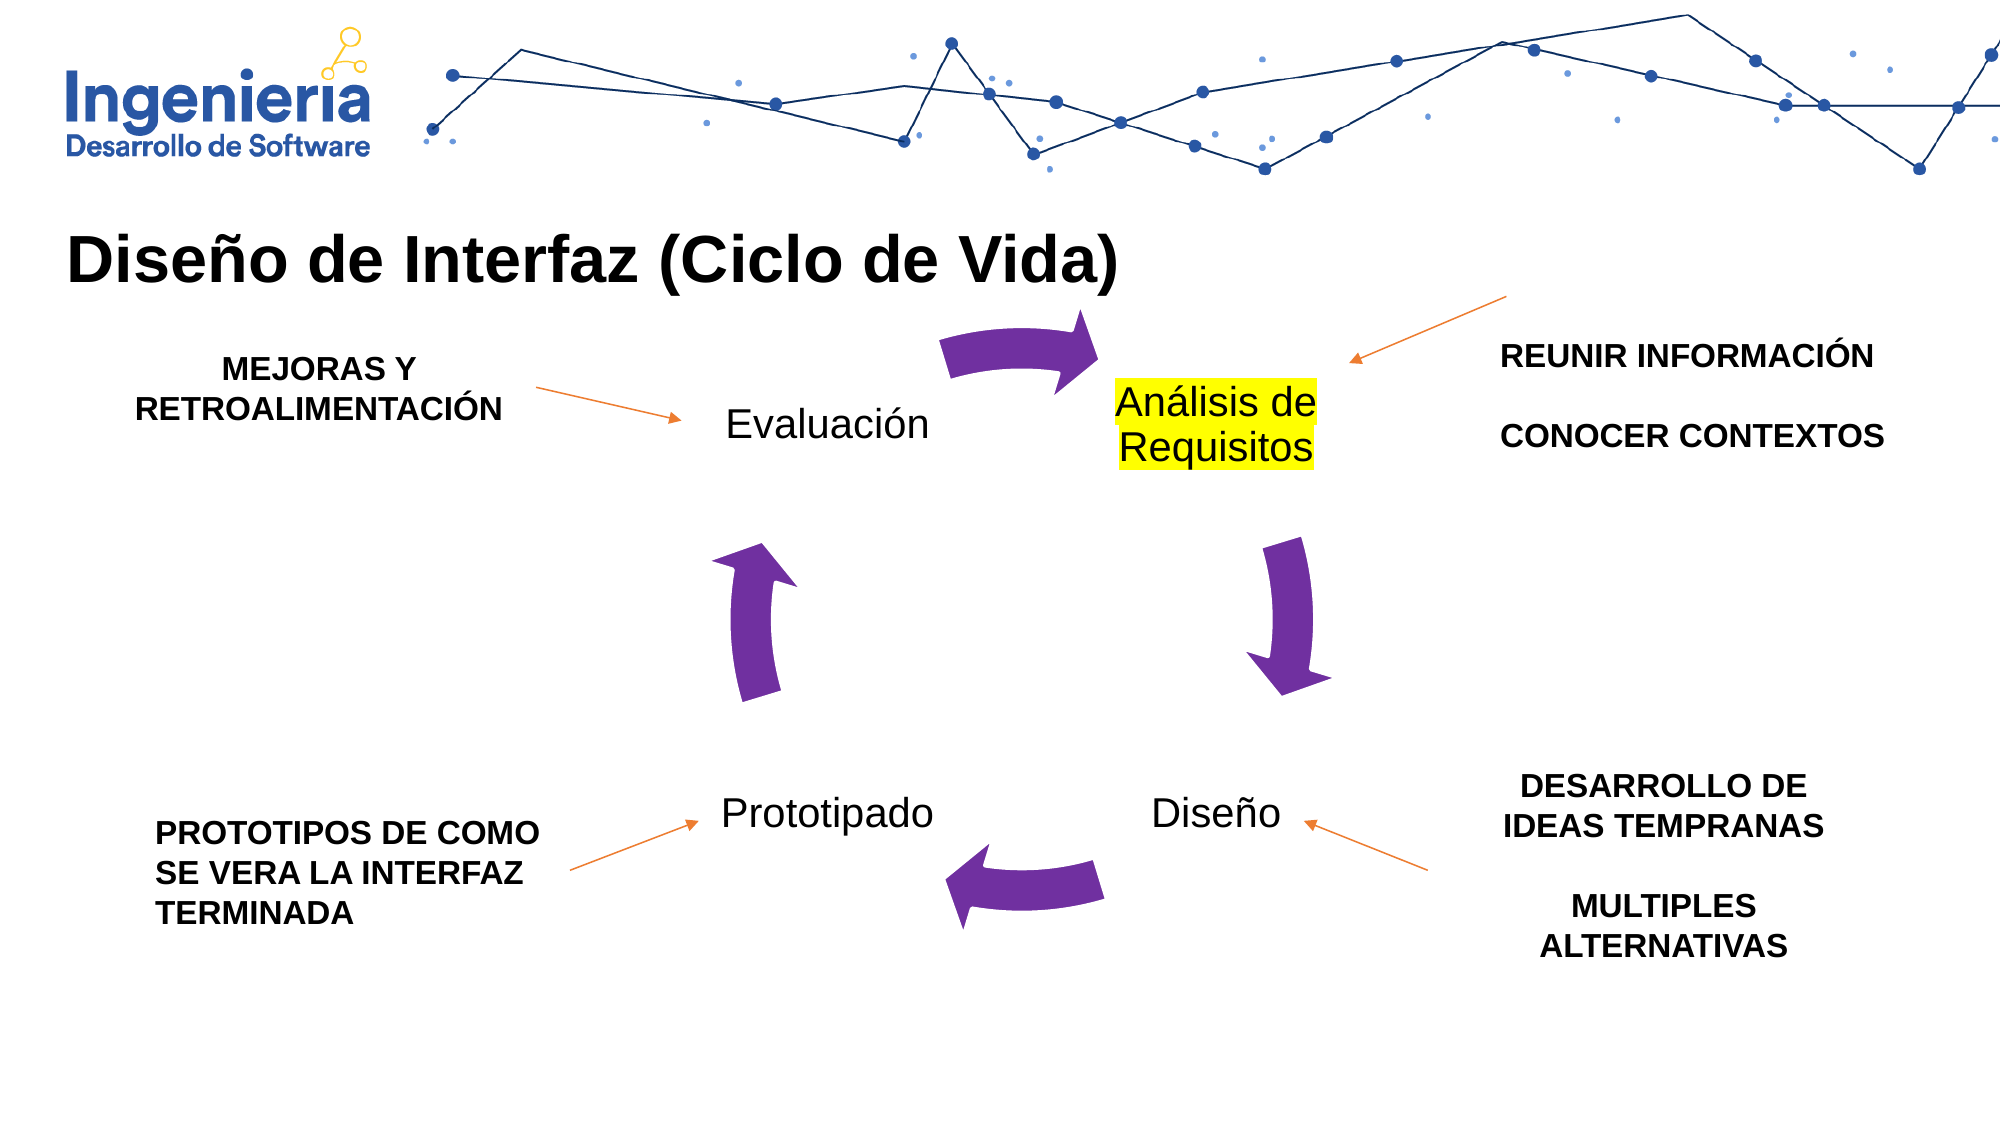

Diseño de Interfaz (Ciclo de Vida)

Evaluación

Análisis de Requisitos

Prototipado

Diseño
REUNIR INFORMACIÓN

CONOCER CONTEXTOS
MEJORAS Y RETROALIMENTACIÓN
DESARROLLO DE IDEAS TEMPRANAS

MULTIPLES ALTERNATIVAS
PROTOTIPOS DE COMO SE VERA LA INTERFAZ TERMINADA